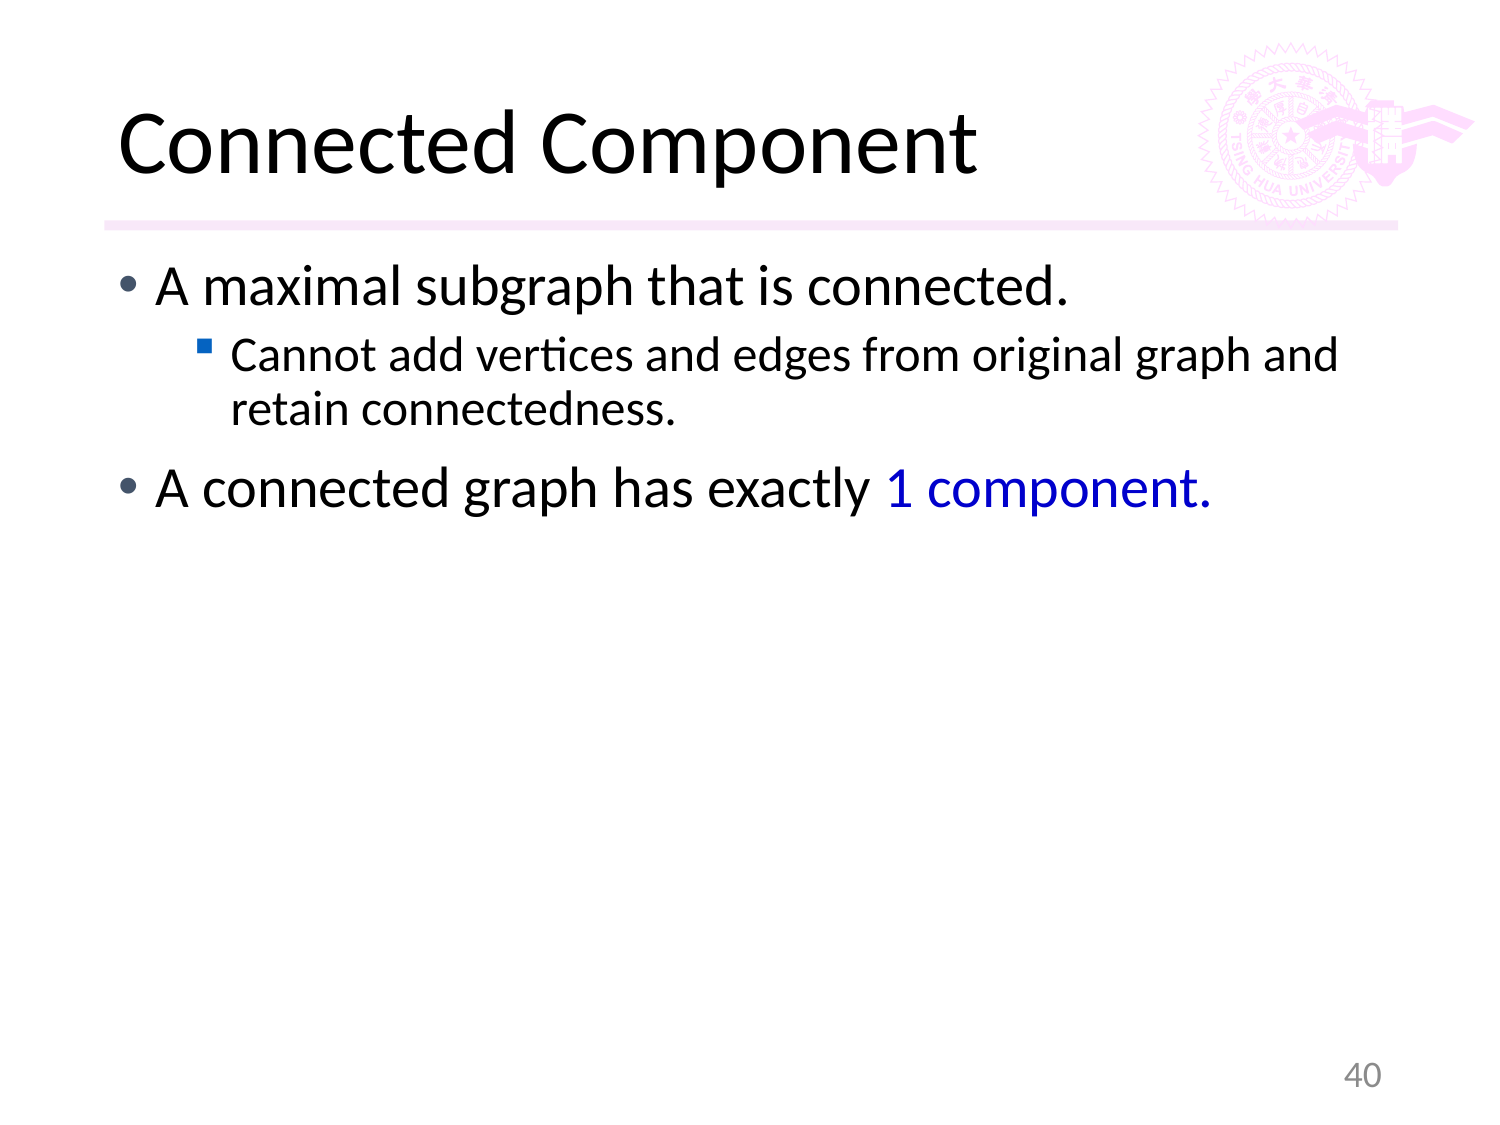

# Connected Component
A maximal subgraph that is connected.
Cannot add vertices and edges from original graph and retain connectedness.
A connected graph has exactly 1 component.
40